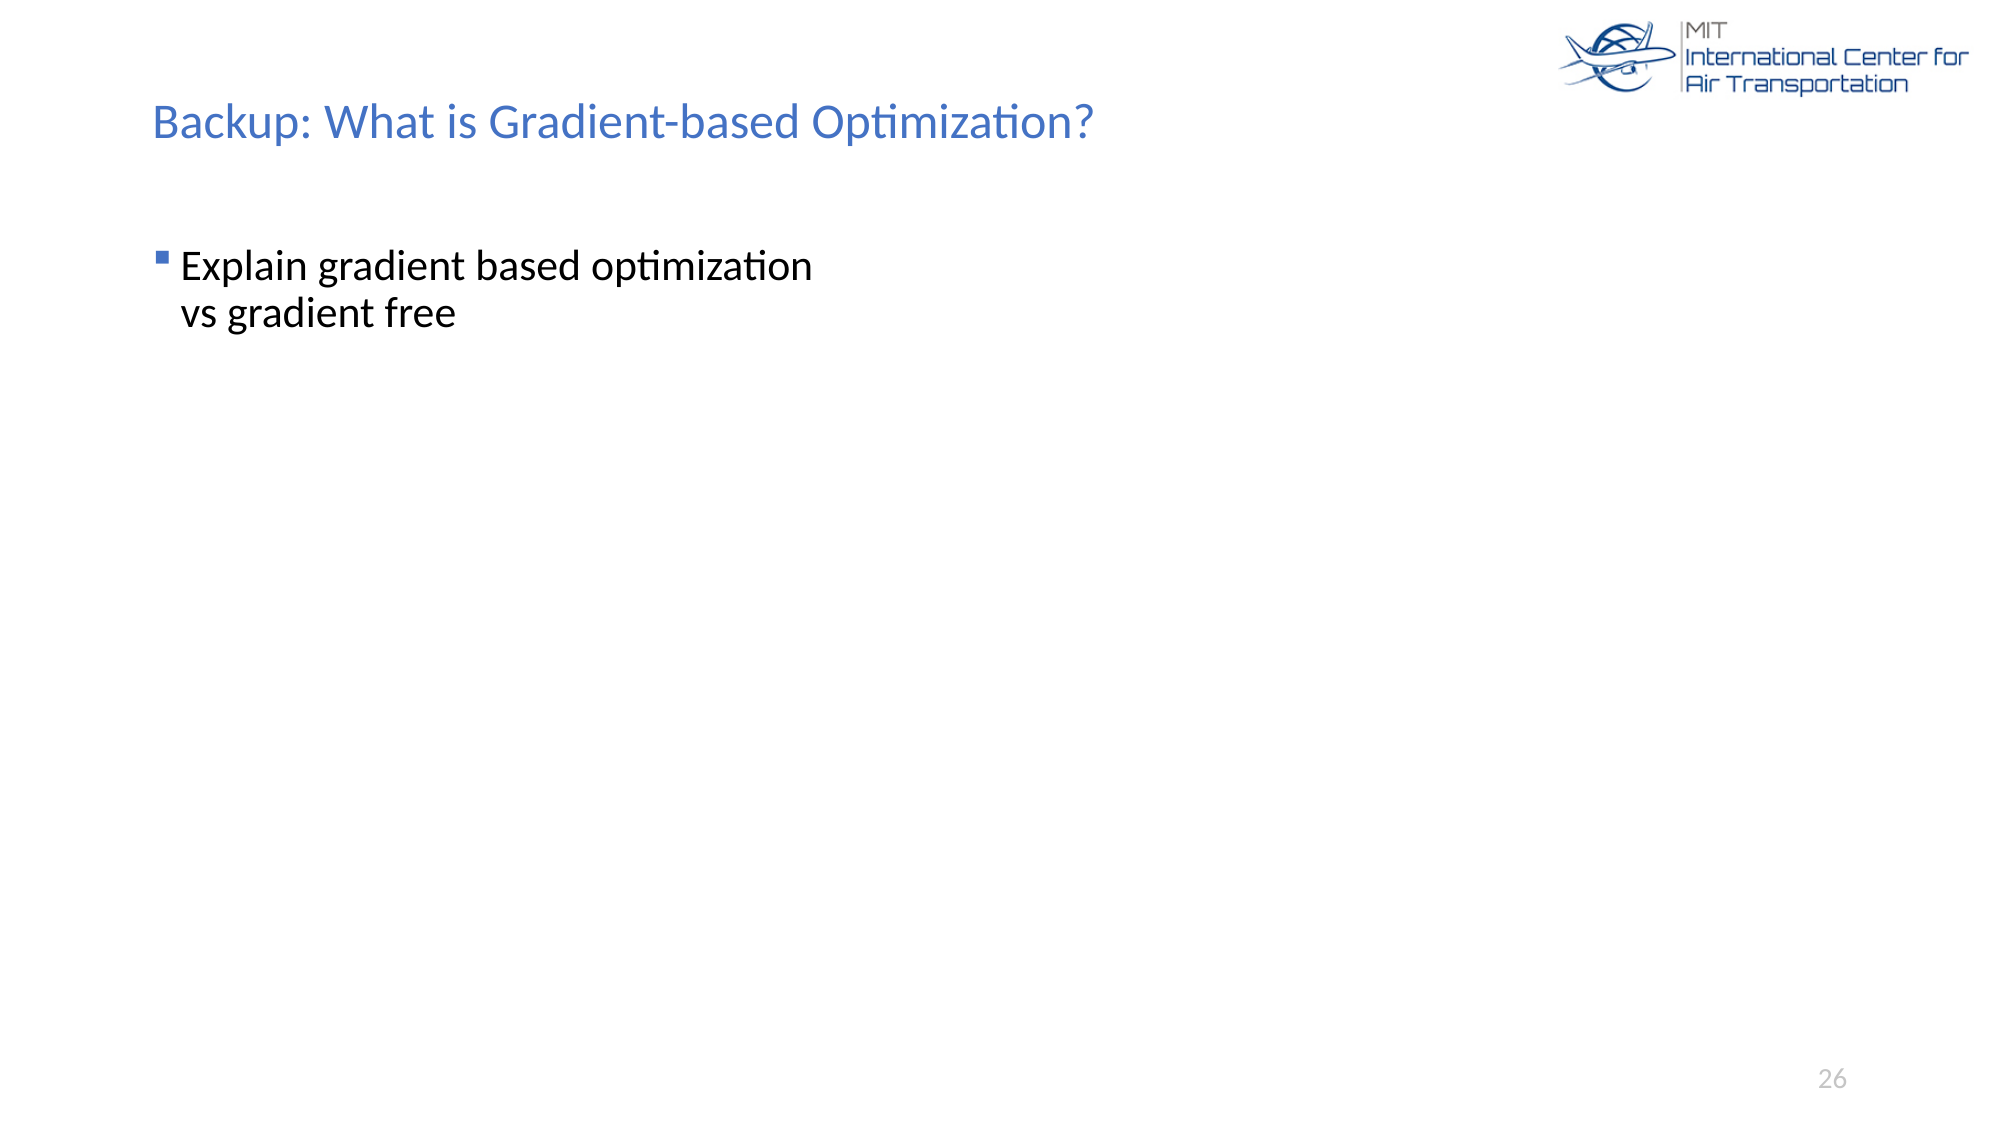

# Backup: What is Gradient-based Optimization?
Explain gradient based optimization vs gradient free

26